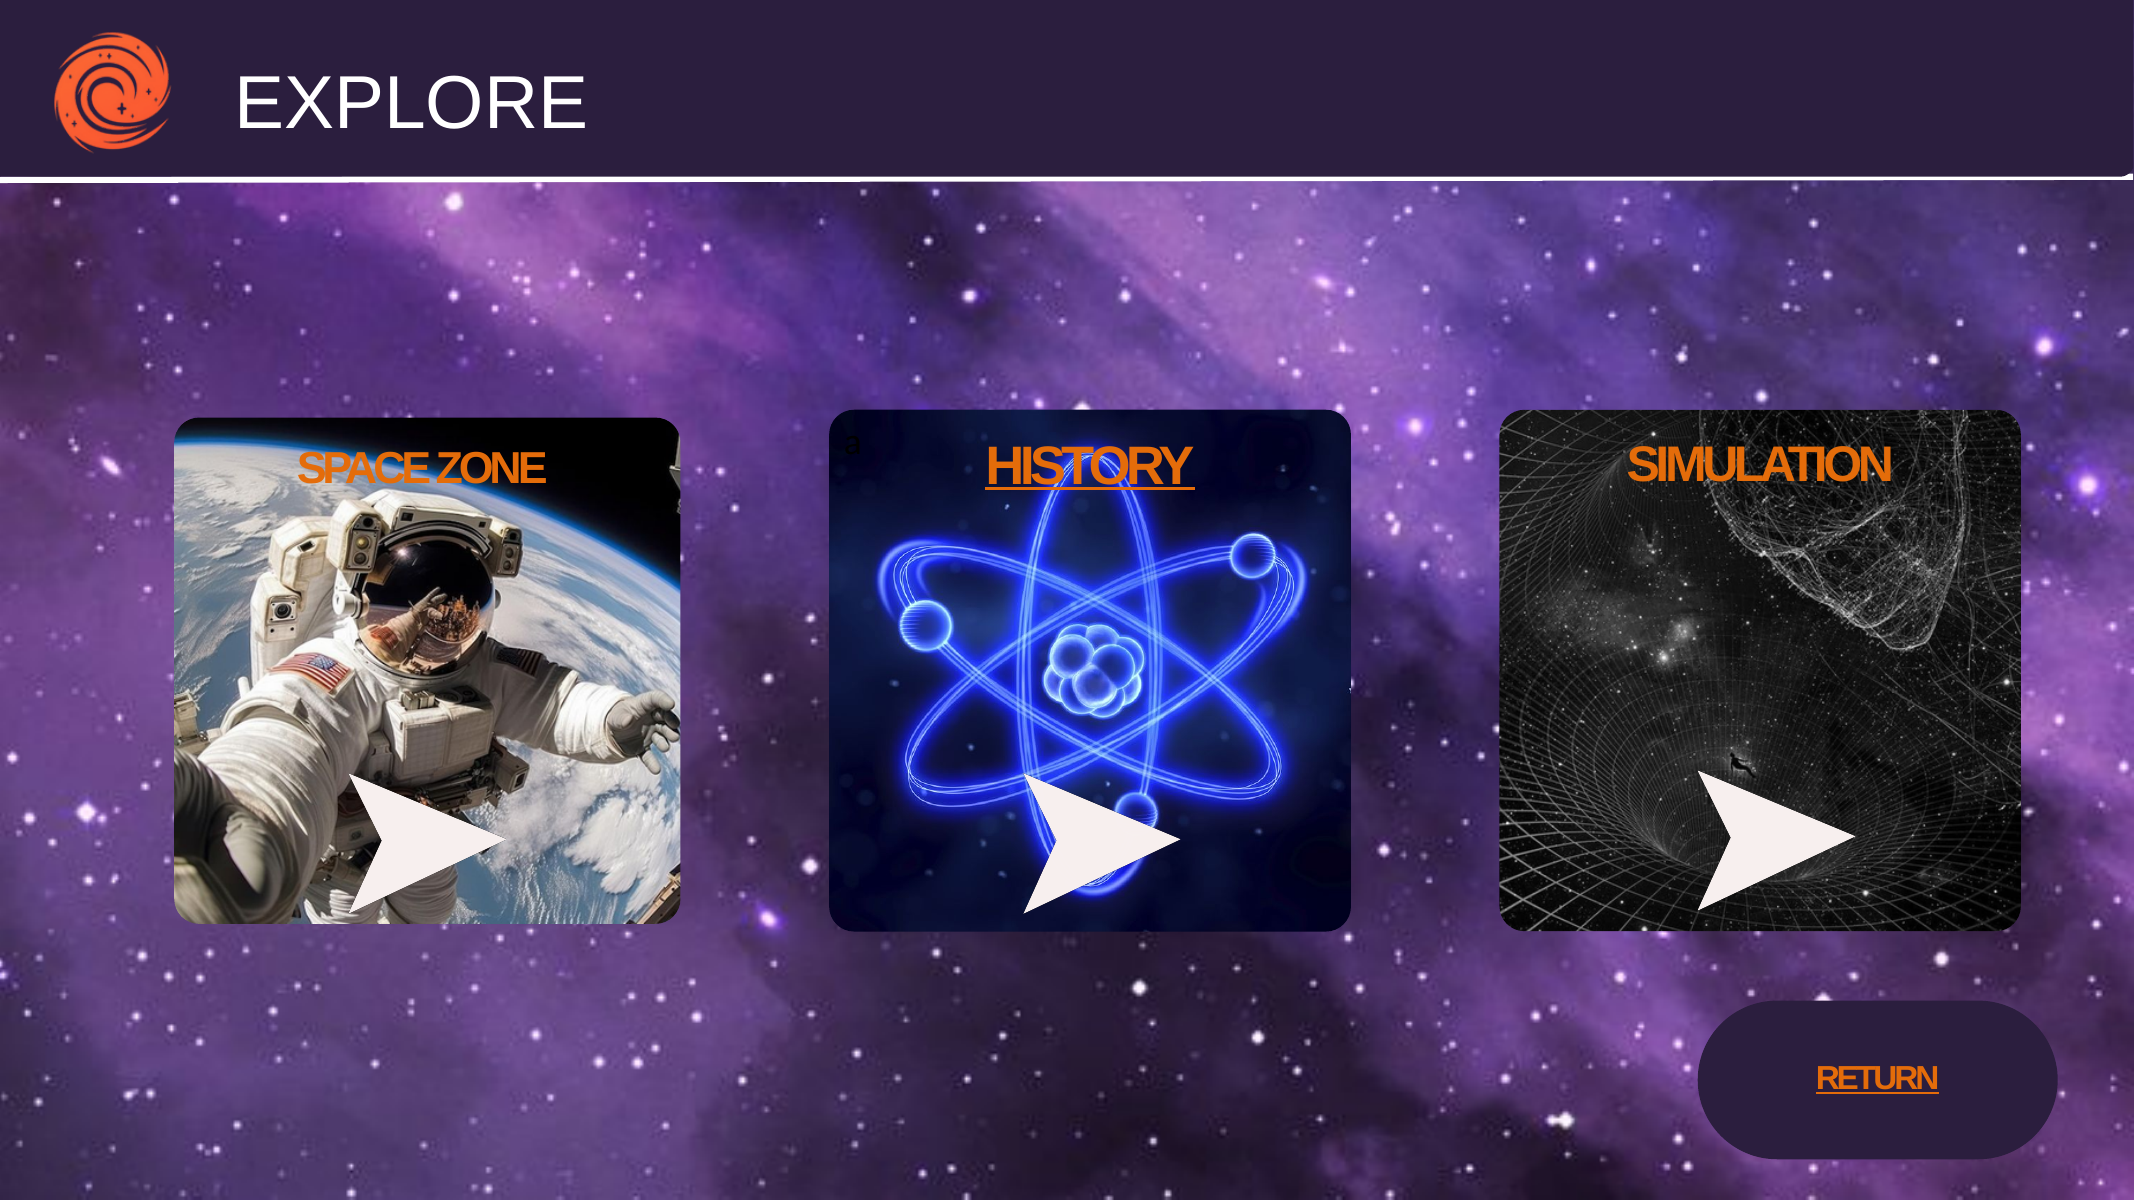

EXPLORE

a

HISTORY
SIMULATION
SPACE ZONE

RETURN